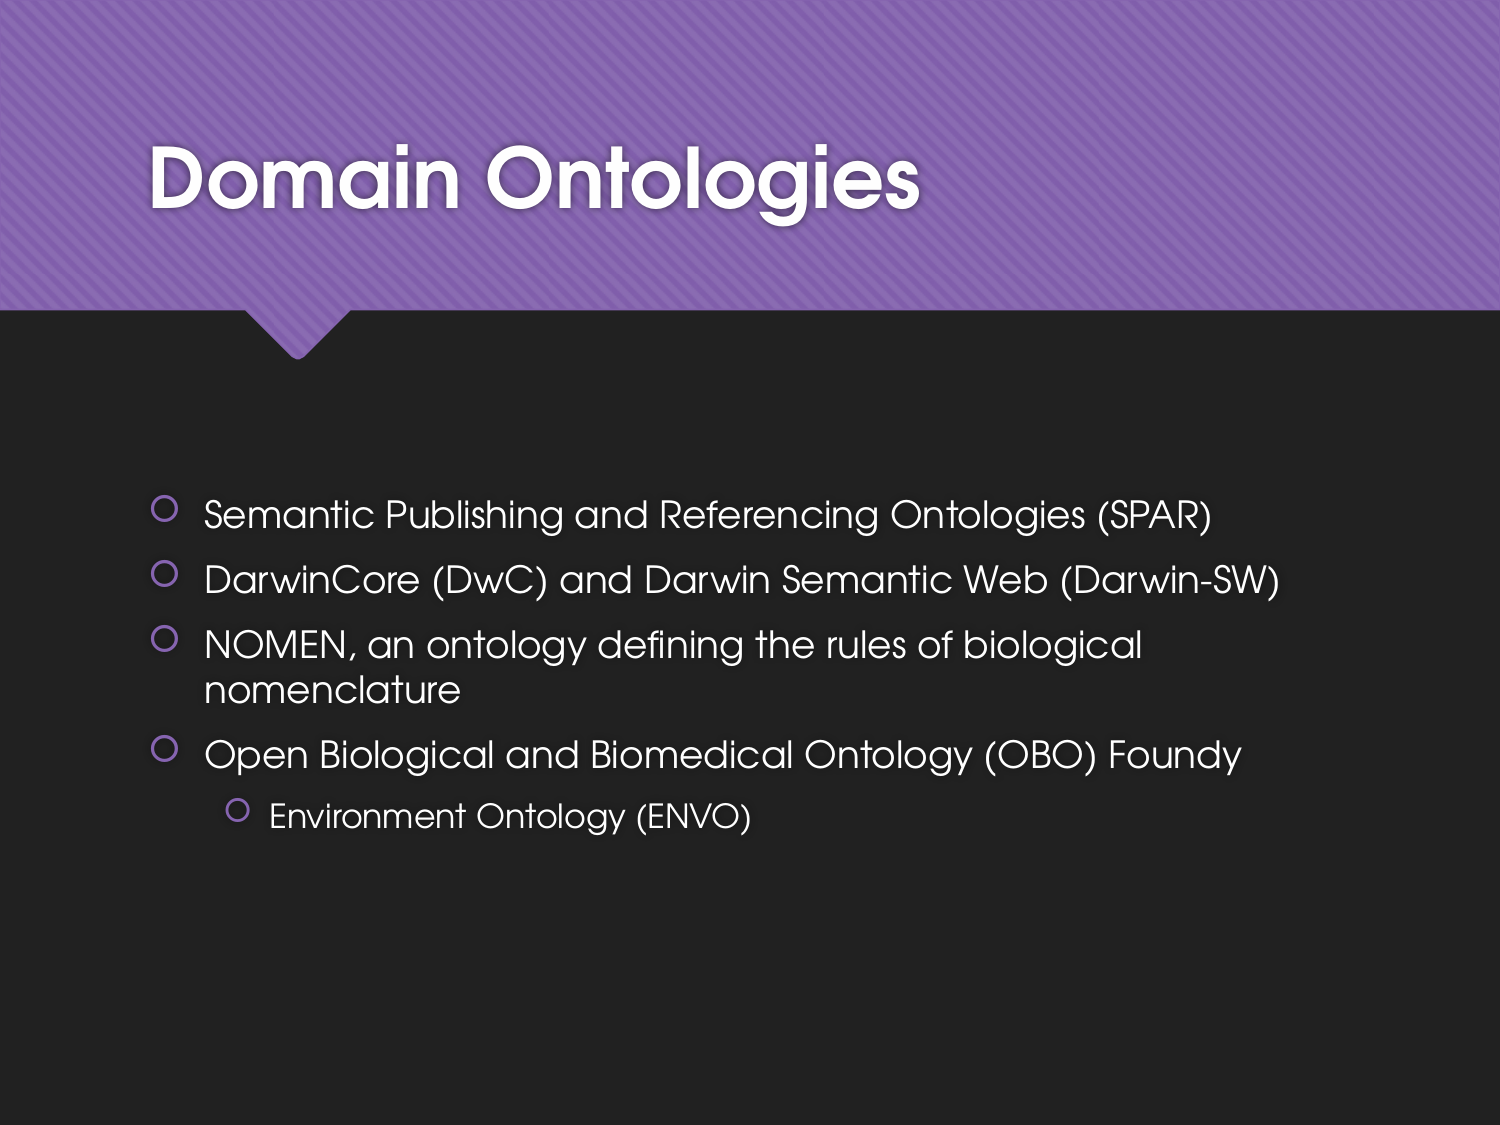

# Domain Ontologies
Semantic Publishing and Referencing Ontologies (SPAR)
DarwinCore (DwC) and Darwin Semantic Web (Darwin-SW)
NOMEN, an ontology defining the rules of biological nomenclature
Open Biological and Biomedical Ontology (OBO) Foundy
Environment Ontology (ENVO)